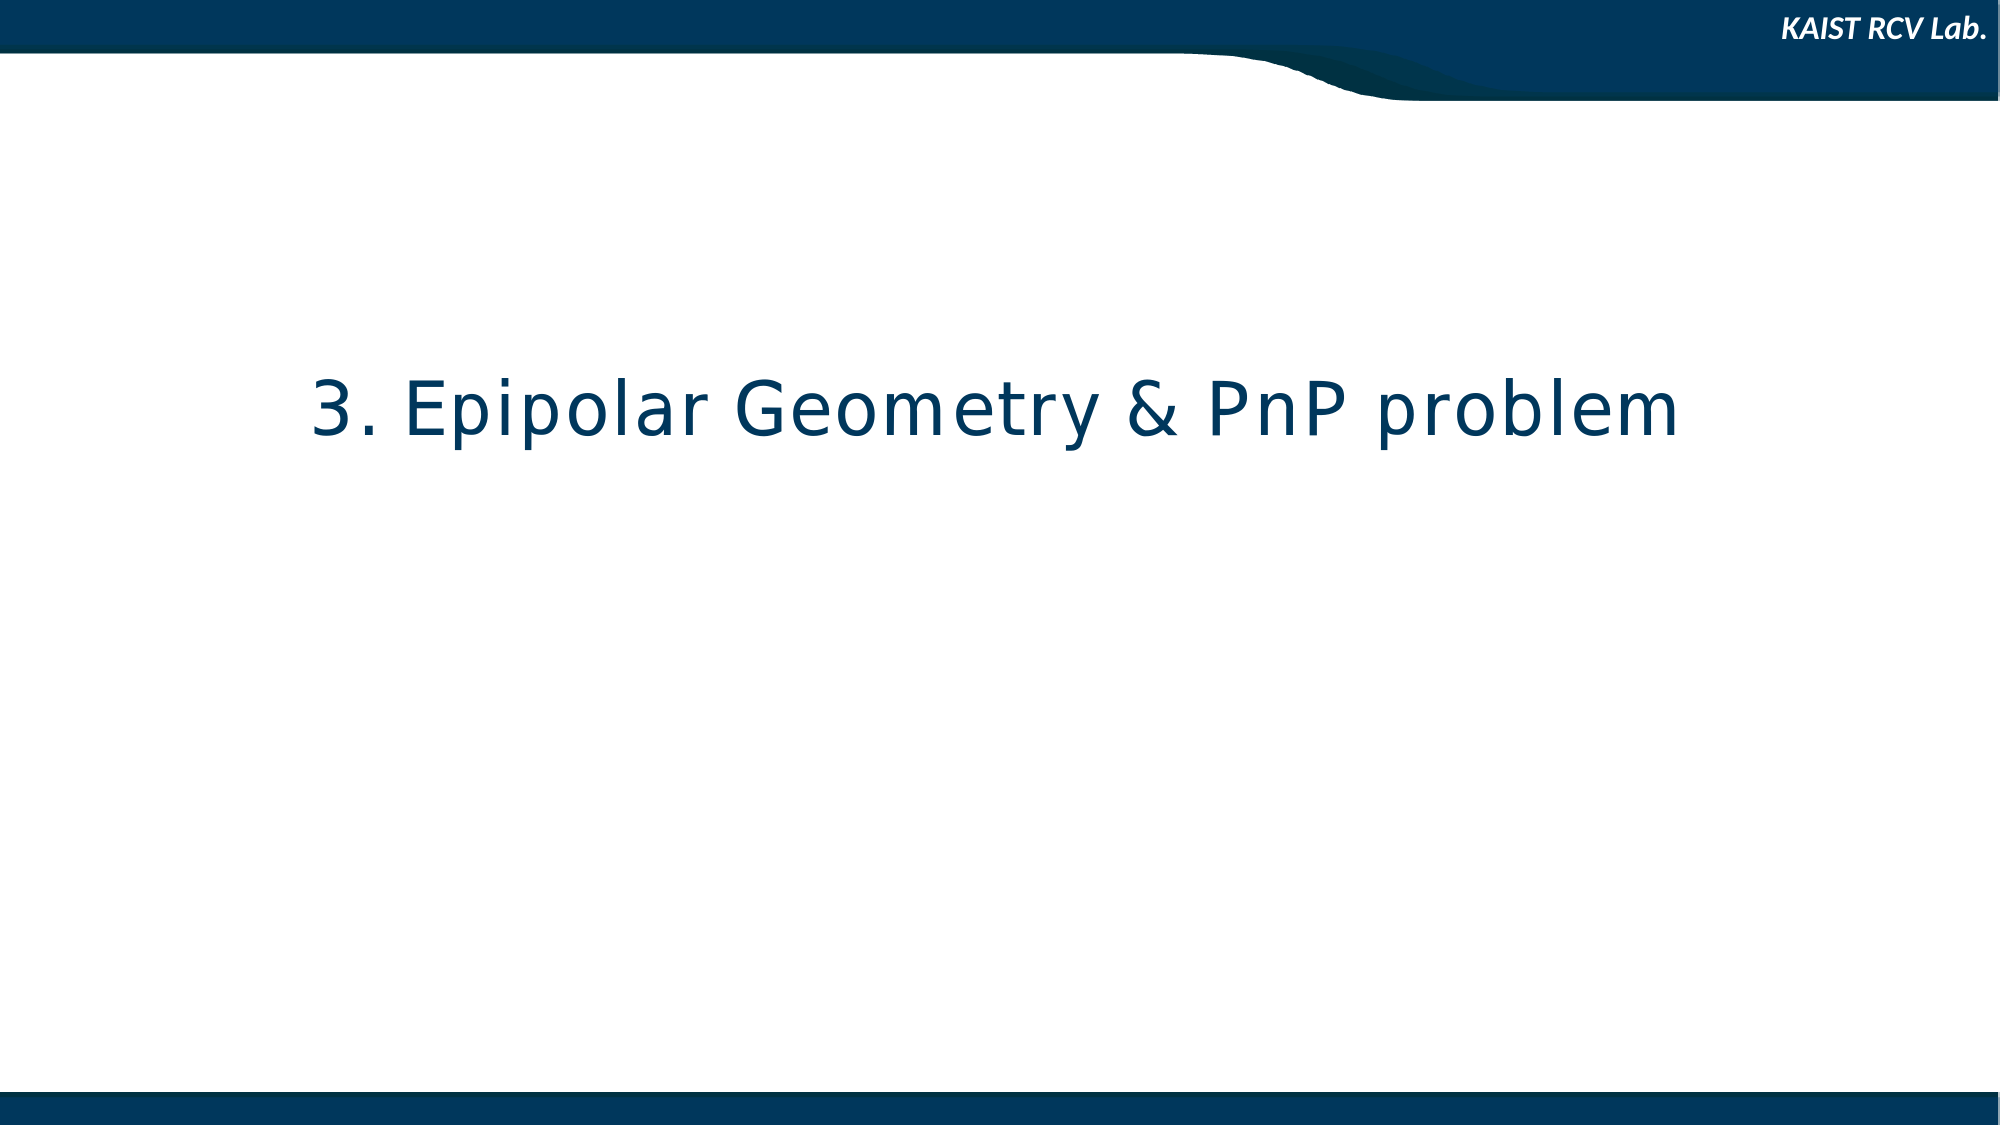

# 3. Epipolar Geometry & PnP problem